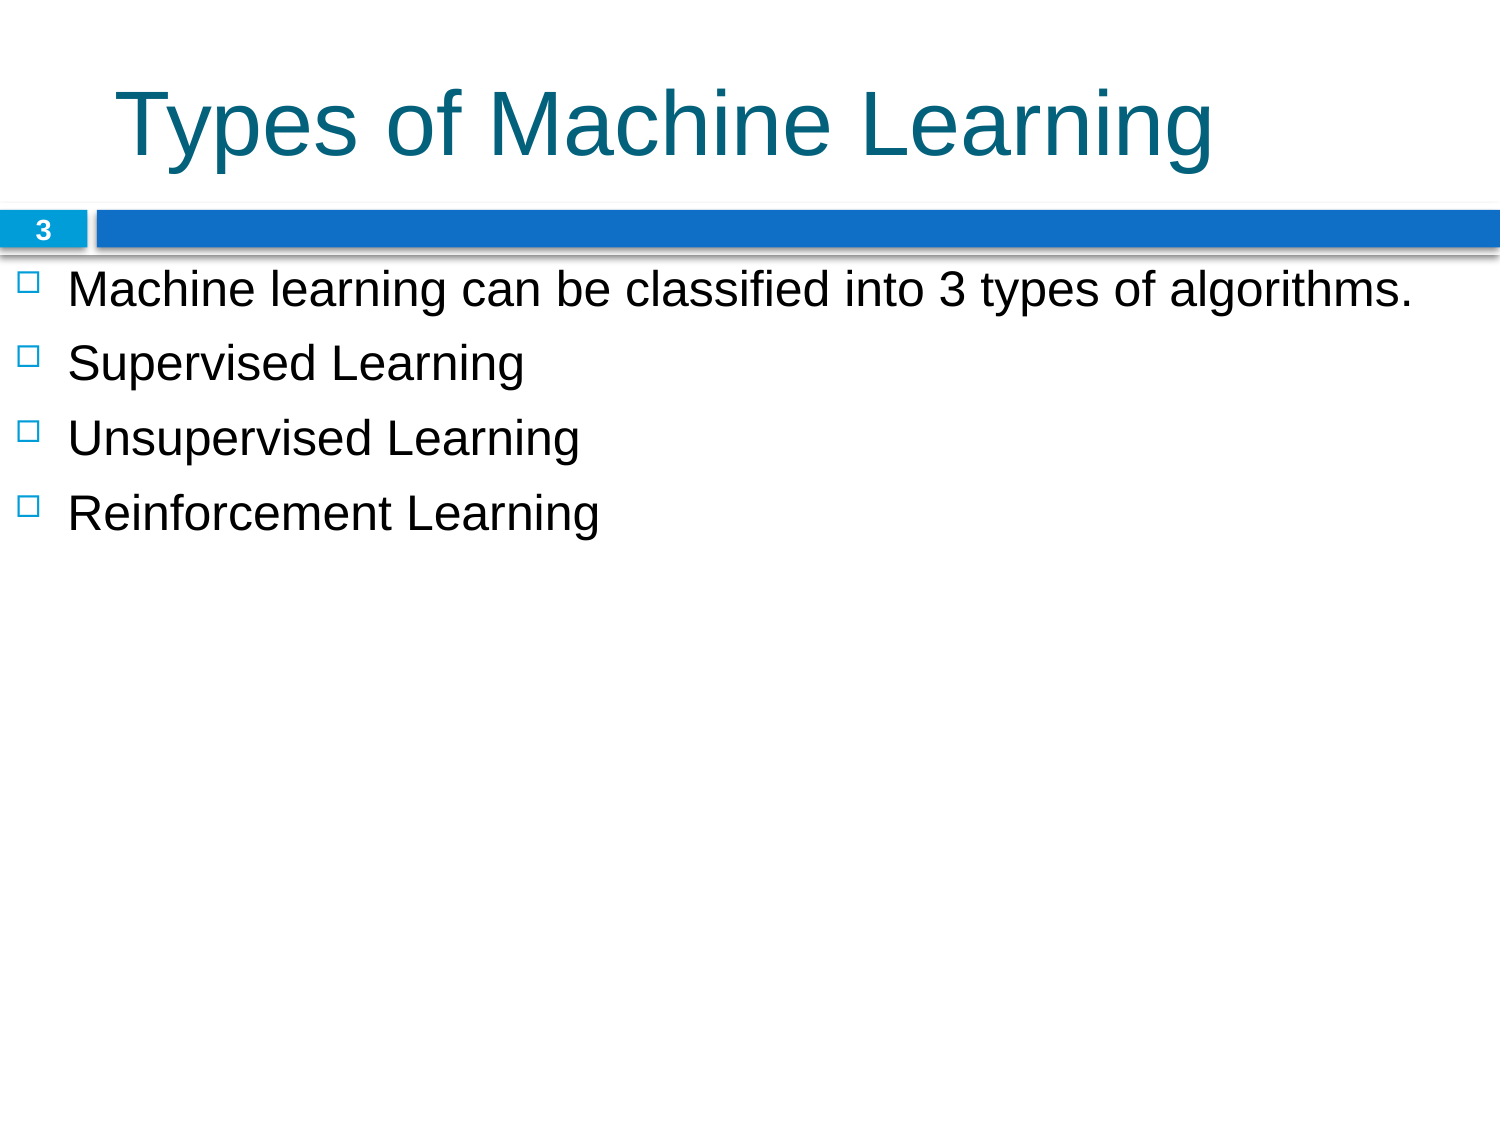

# Types of Machine Learning
3
Machine learning can be classified into 3 types of algorithms.
Supervised Learning
Unsupervised Learning
Reinforcement Learning